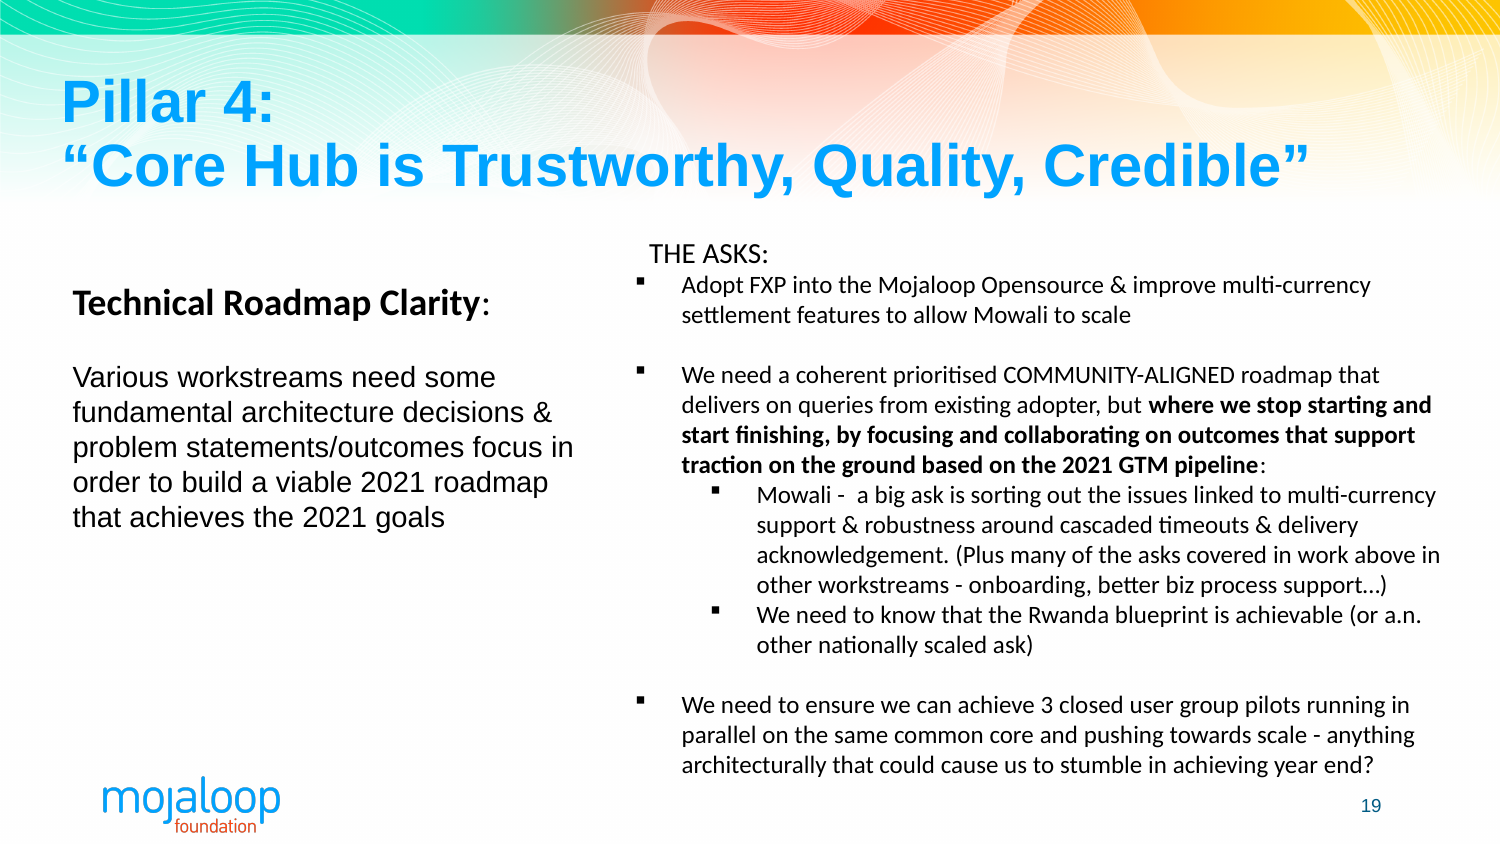

# Pillar 4: “Core Hub is Trustworthy, Quality, Credible”
THE ASKS:
Adopt FXP into the Mojaloop Opensource & improve multi-currency settlement features to allow Mowali to scale

We need a coherent prioritised COMMUNITY-ALIGNED roadmap that delivers on queries from existing adopter, but where we stop starting and start finishing, by focusing and collaborating on outcomes that support traction on the ground based on the 2021 GTM pipeline:
Mowali -  a big ask is sorting out the issues linked to multi-currency support & robustness around cascaded timeouts & delivery acknowledgement. (Plus many of the asks covered in work above in other workstreams - onboarding, better biz process support…)
We need to know that the Rwanda blueprint is achievable (or a.n. other nationally scaled ask)

We need to ensure we can achieve 3 closed user group pilots running in parallel on the same common core and pushing towards scale - anything architecturally that could cause us to stumble in achieving year end?
Technical Roadmap Clarity:

Various workstreams need some fundamental architecture decisions & problem statements/outcomes focus in order to build a viable 2021 roadmap that achieves the 2021 goals
19